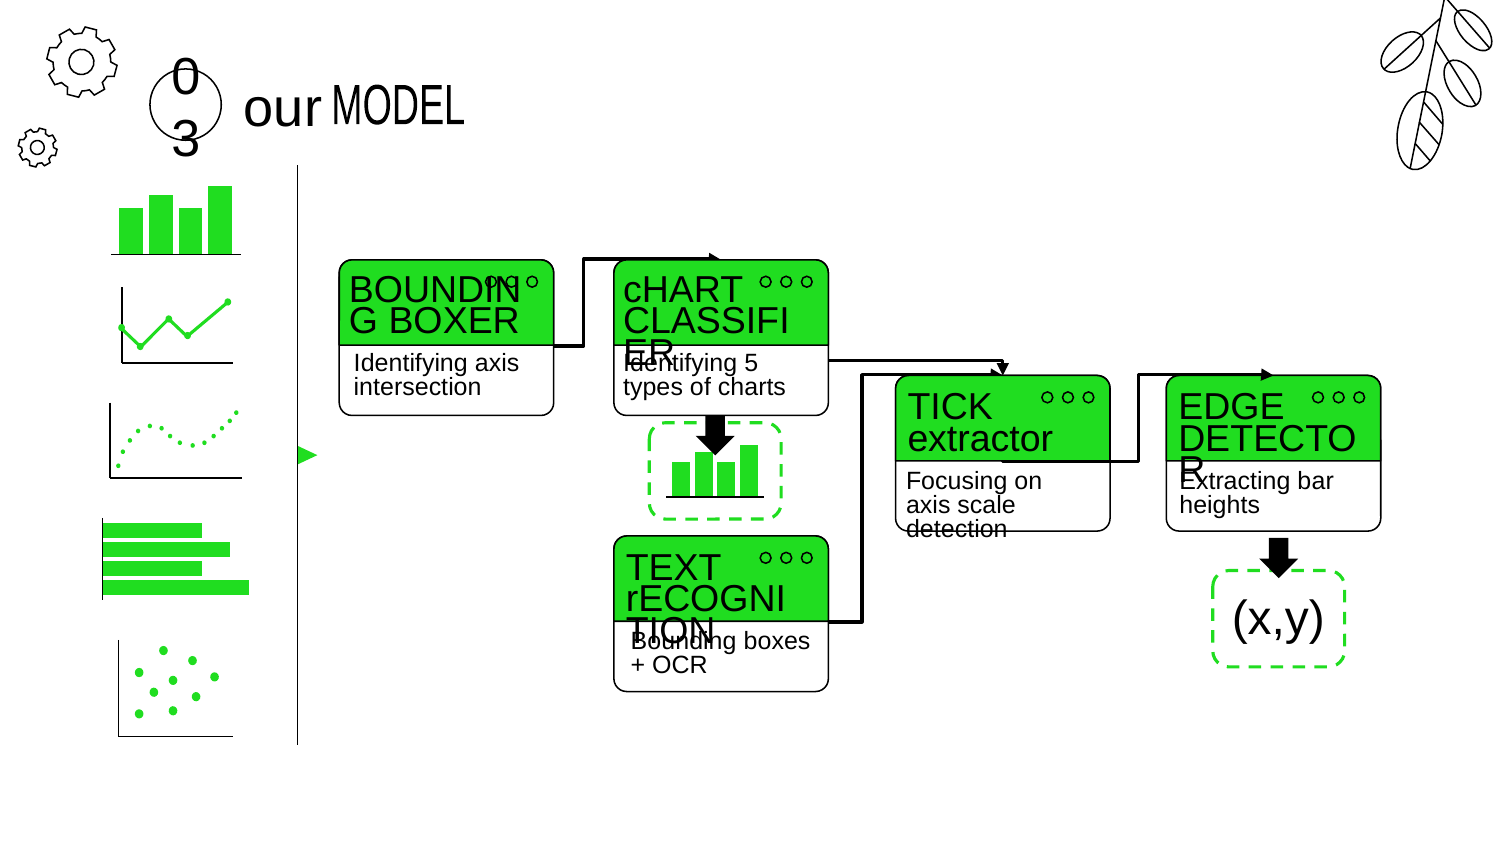

our
03
MODEL

# BOUNDING BOXER
cHART CLASSIFIER

Identifying axis intersection
Identifying 5 types of charts

TICK extractor
EDGE DETECTOR

Focusing on axis scale detection
Extracting bar heights

TEXT rECOGNITION

(x,y)
Bounding boxes + OCR